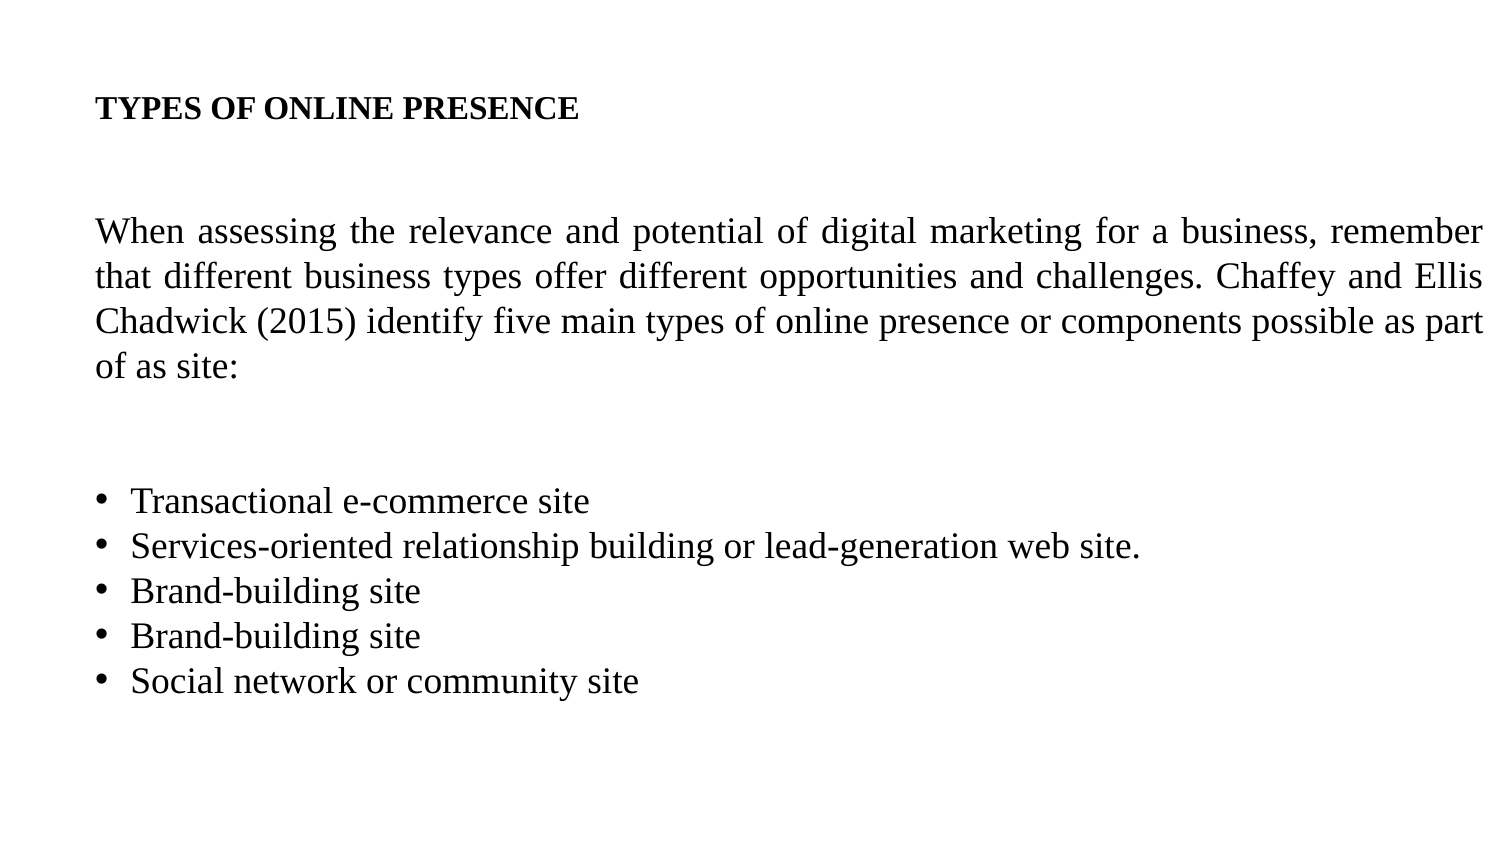

TYPES OF ONLINE PRESENCE

When assessing the relevance and potential of digital marketing for a business, remember that different business types offer different opportunities and challenges. Chaffey and Ellis Chadwick (2015) identify five main types of online presence or components possible as part of as site:

Transactional e-commerce site
Services-oriented relationship building or lead-generation web site.
Brand-building site
Brand-building site
Social network or community site